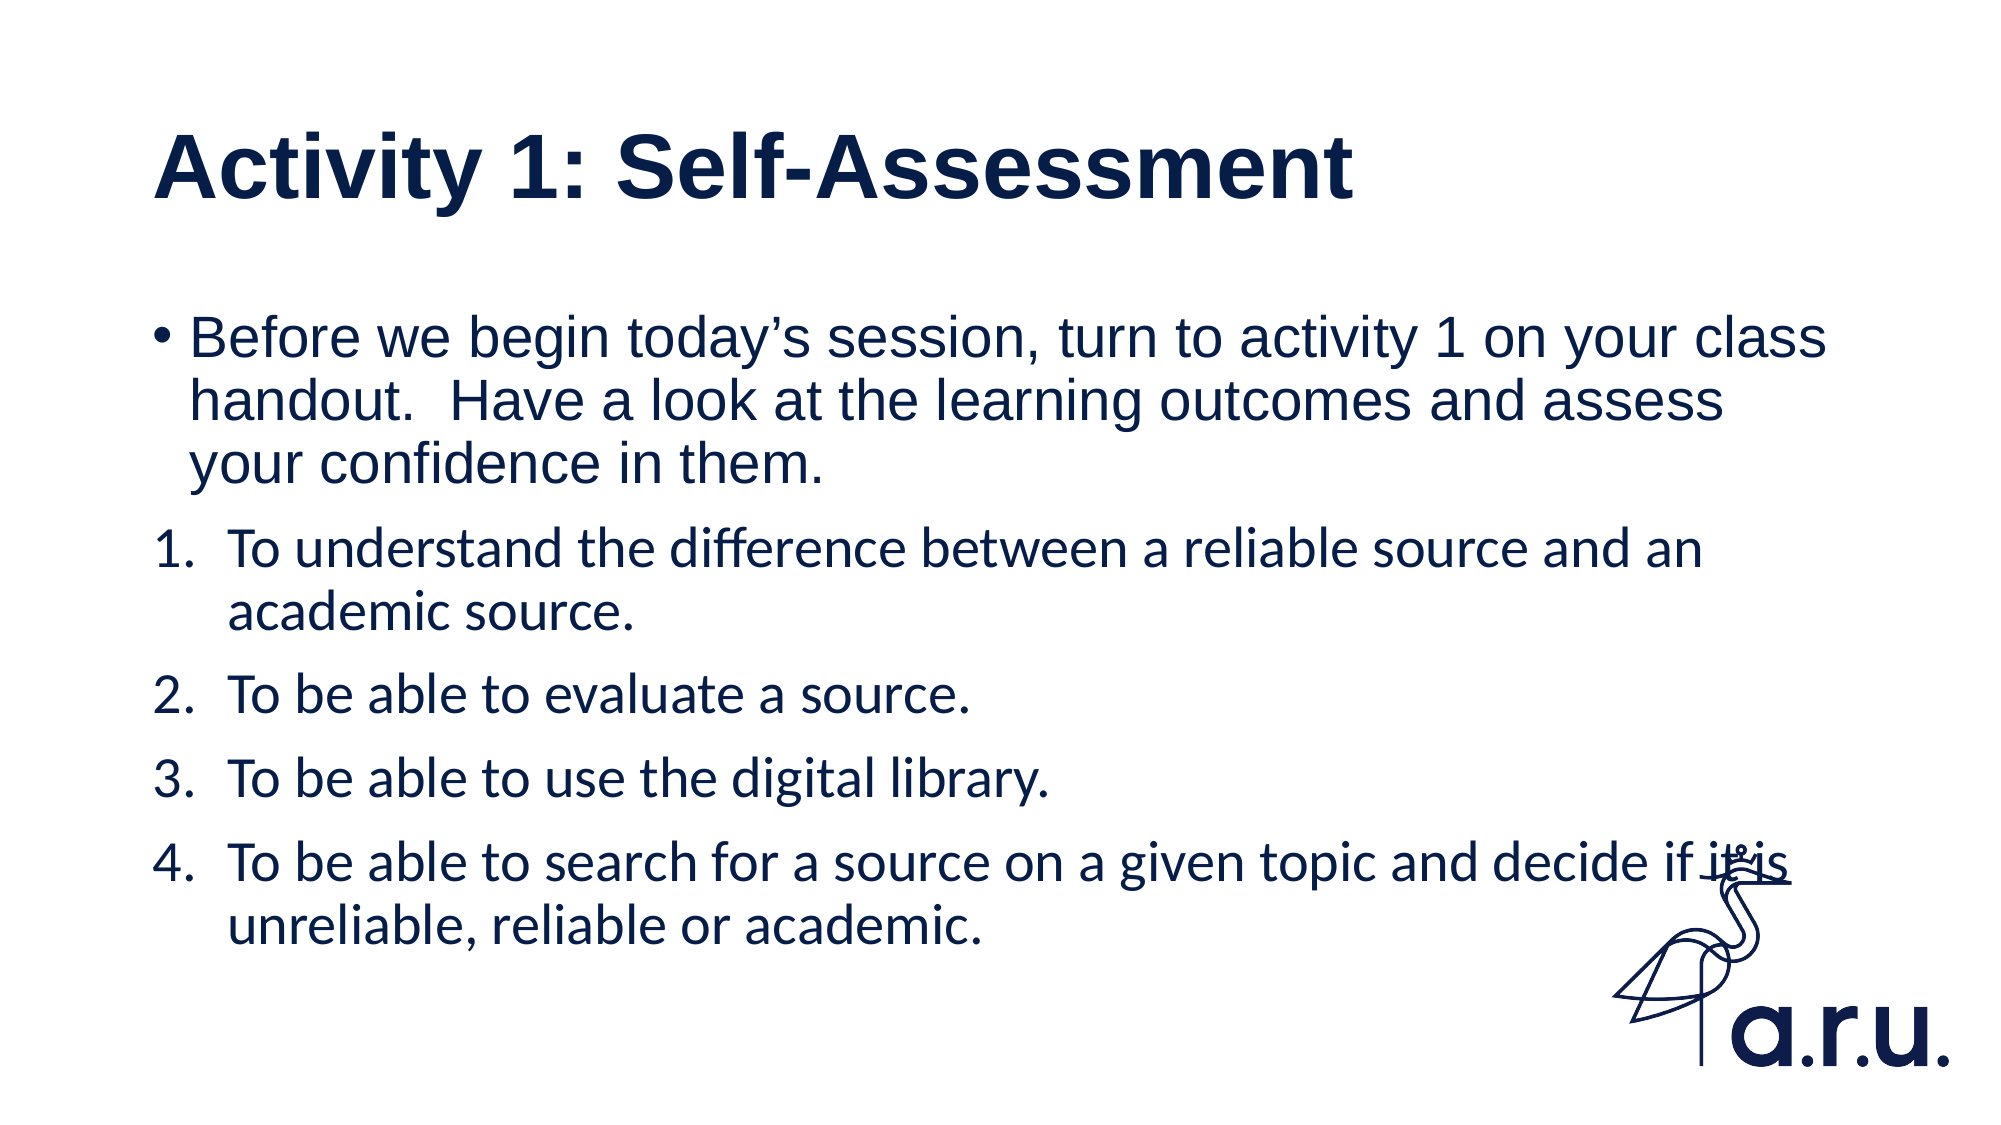

# Activity 1: Self-Assessment
Before we begin today’s session, turn to activity 1 on your class handout.  Have a look at the learning outcomes and assess your confidence in them.
To understand the difference between a reliable source and an academic source.
To be able to evaluate a source.
To be able to use the digital library.
To be able to search for a source on a given topic and decide if it is unreliable, reliable or academic.